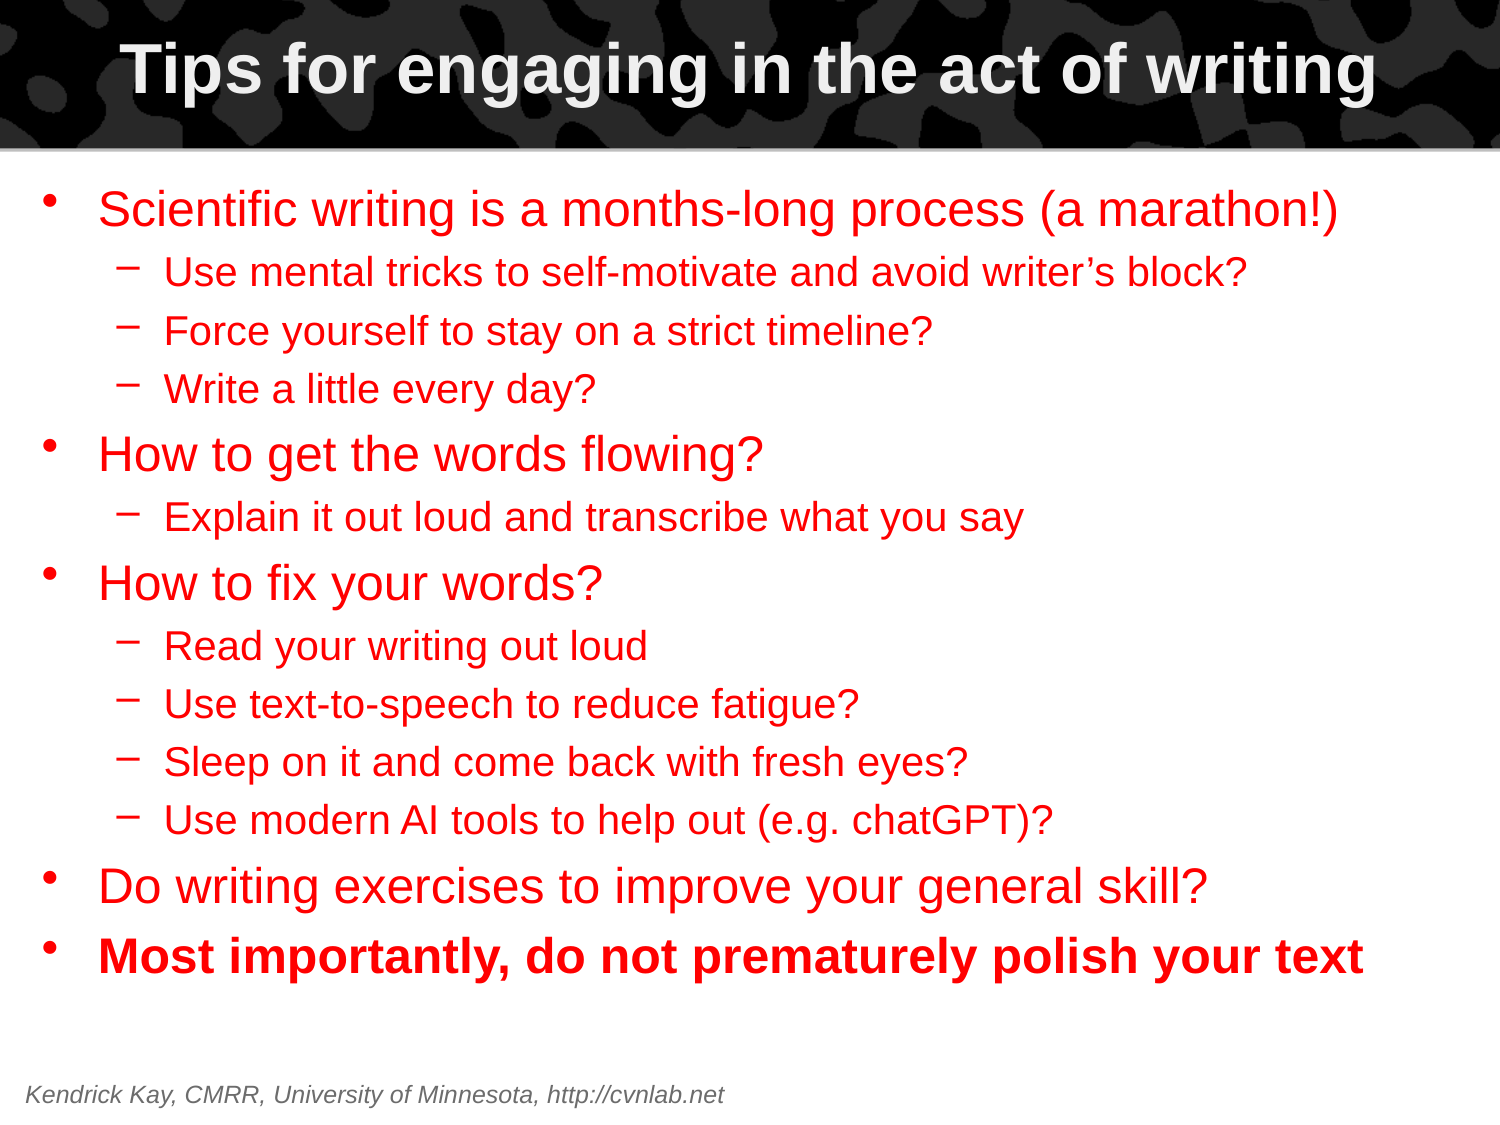

# Tips for engaging in the act of writing
Scientific writing is a months-long process (a marathon!)
Use mental tricks to self-motivate and avoid writer’s block?
Force yourself to stay on a strict timeline?
Write a little every day?
How to get the words flowing?
Explain it out loud and transcribe what you say
How to fix your words?
Read your writing out loud
Use text-to-speech to reduce fatigue?
Sleep on it and come back with fresh eyes?
Use modern AI tools to help out (e.g. chatGPT)?
Do writing exercises to improve your general skill?
Most importantly, do not prematurely polish your text

Kendrick Kay, CMRR, University of Minnesota, http://cvnlab.net